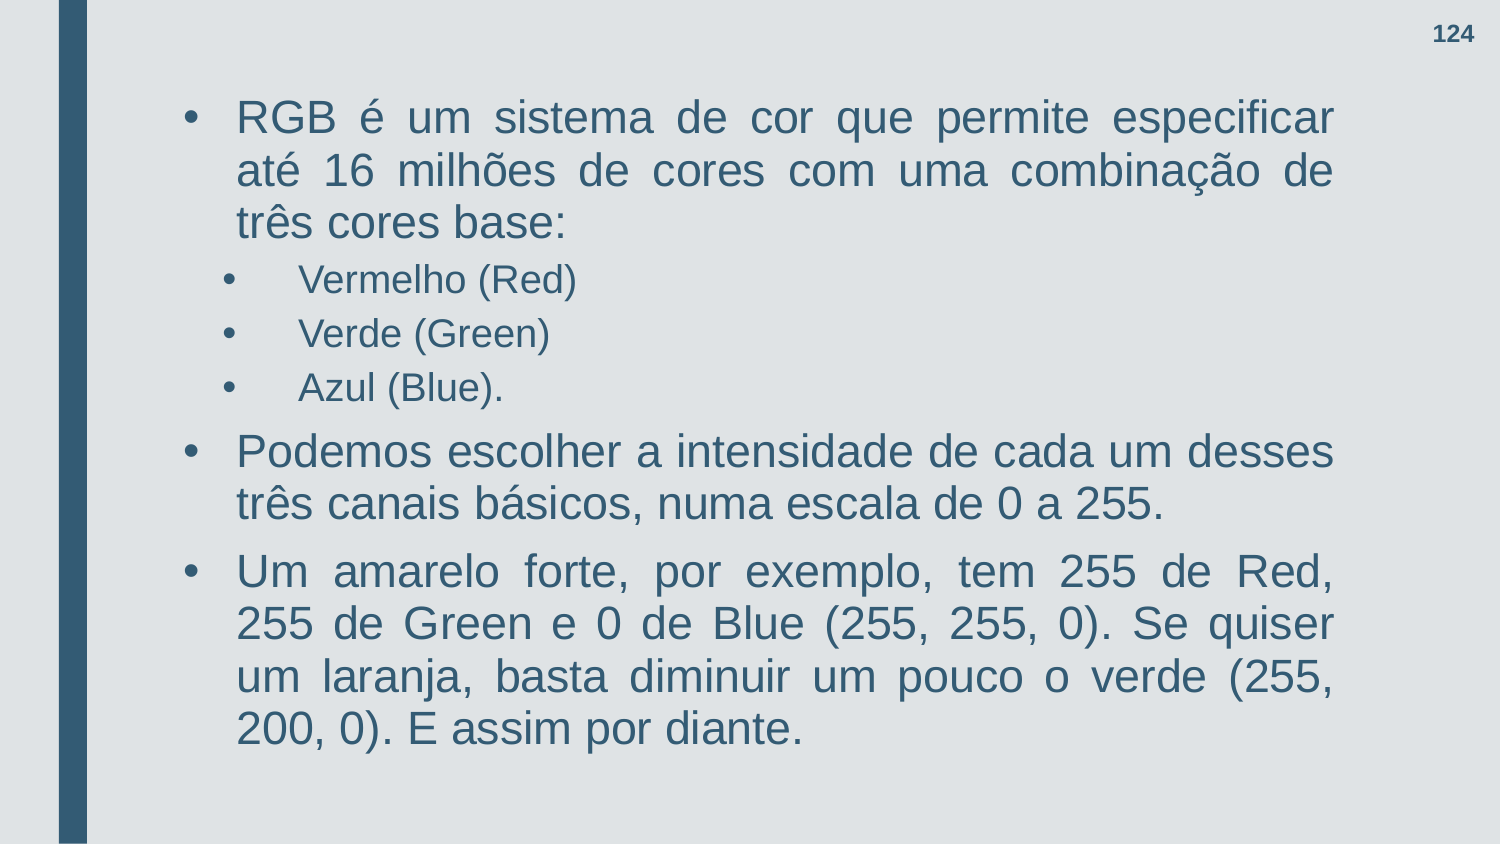

124
RGB é um sistema de cor que permite especificar até 16 milhões de cores com uma combinação de três cores base:
Vermelho (Red)
Verde (Green)
Azul (Blue).
Podemos escolher a intensidade de cada um desses três canais básicos, numa escala de 0 a 255.
Um amarelo forte, por exemplo, tem 255 de Red, 255 de Green e 0 de Blue (255, 255, 0). Se quiser um laranja, basta diminuir um pouco o verde (255, 200, 0). E assim por diante.